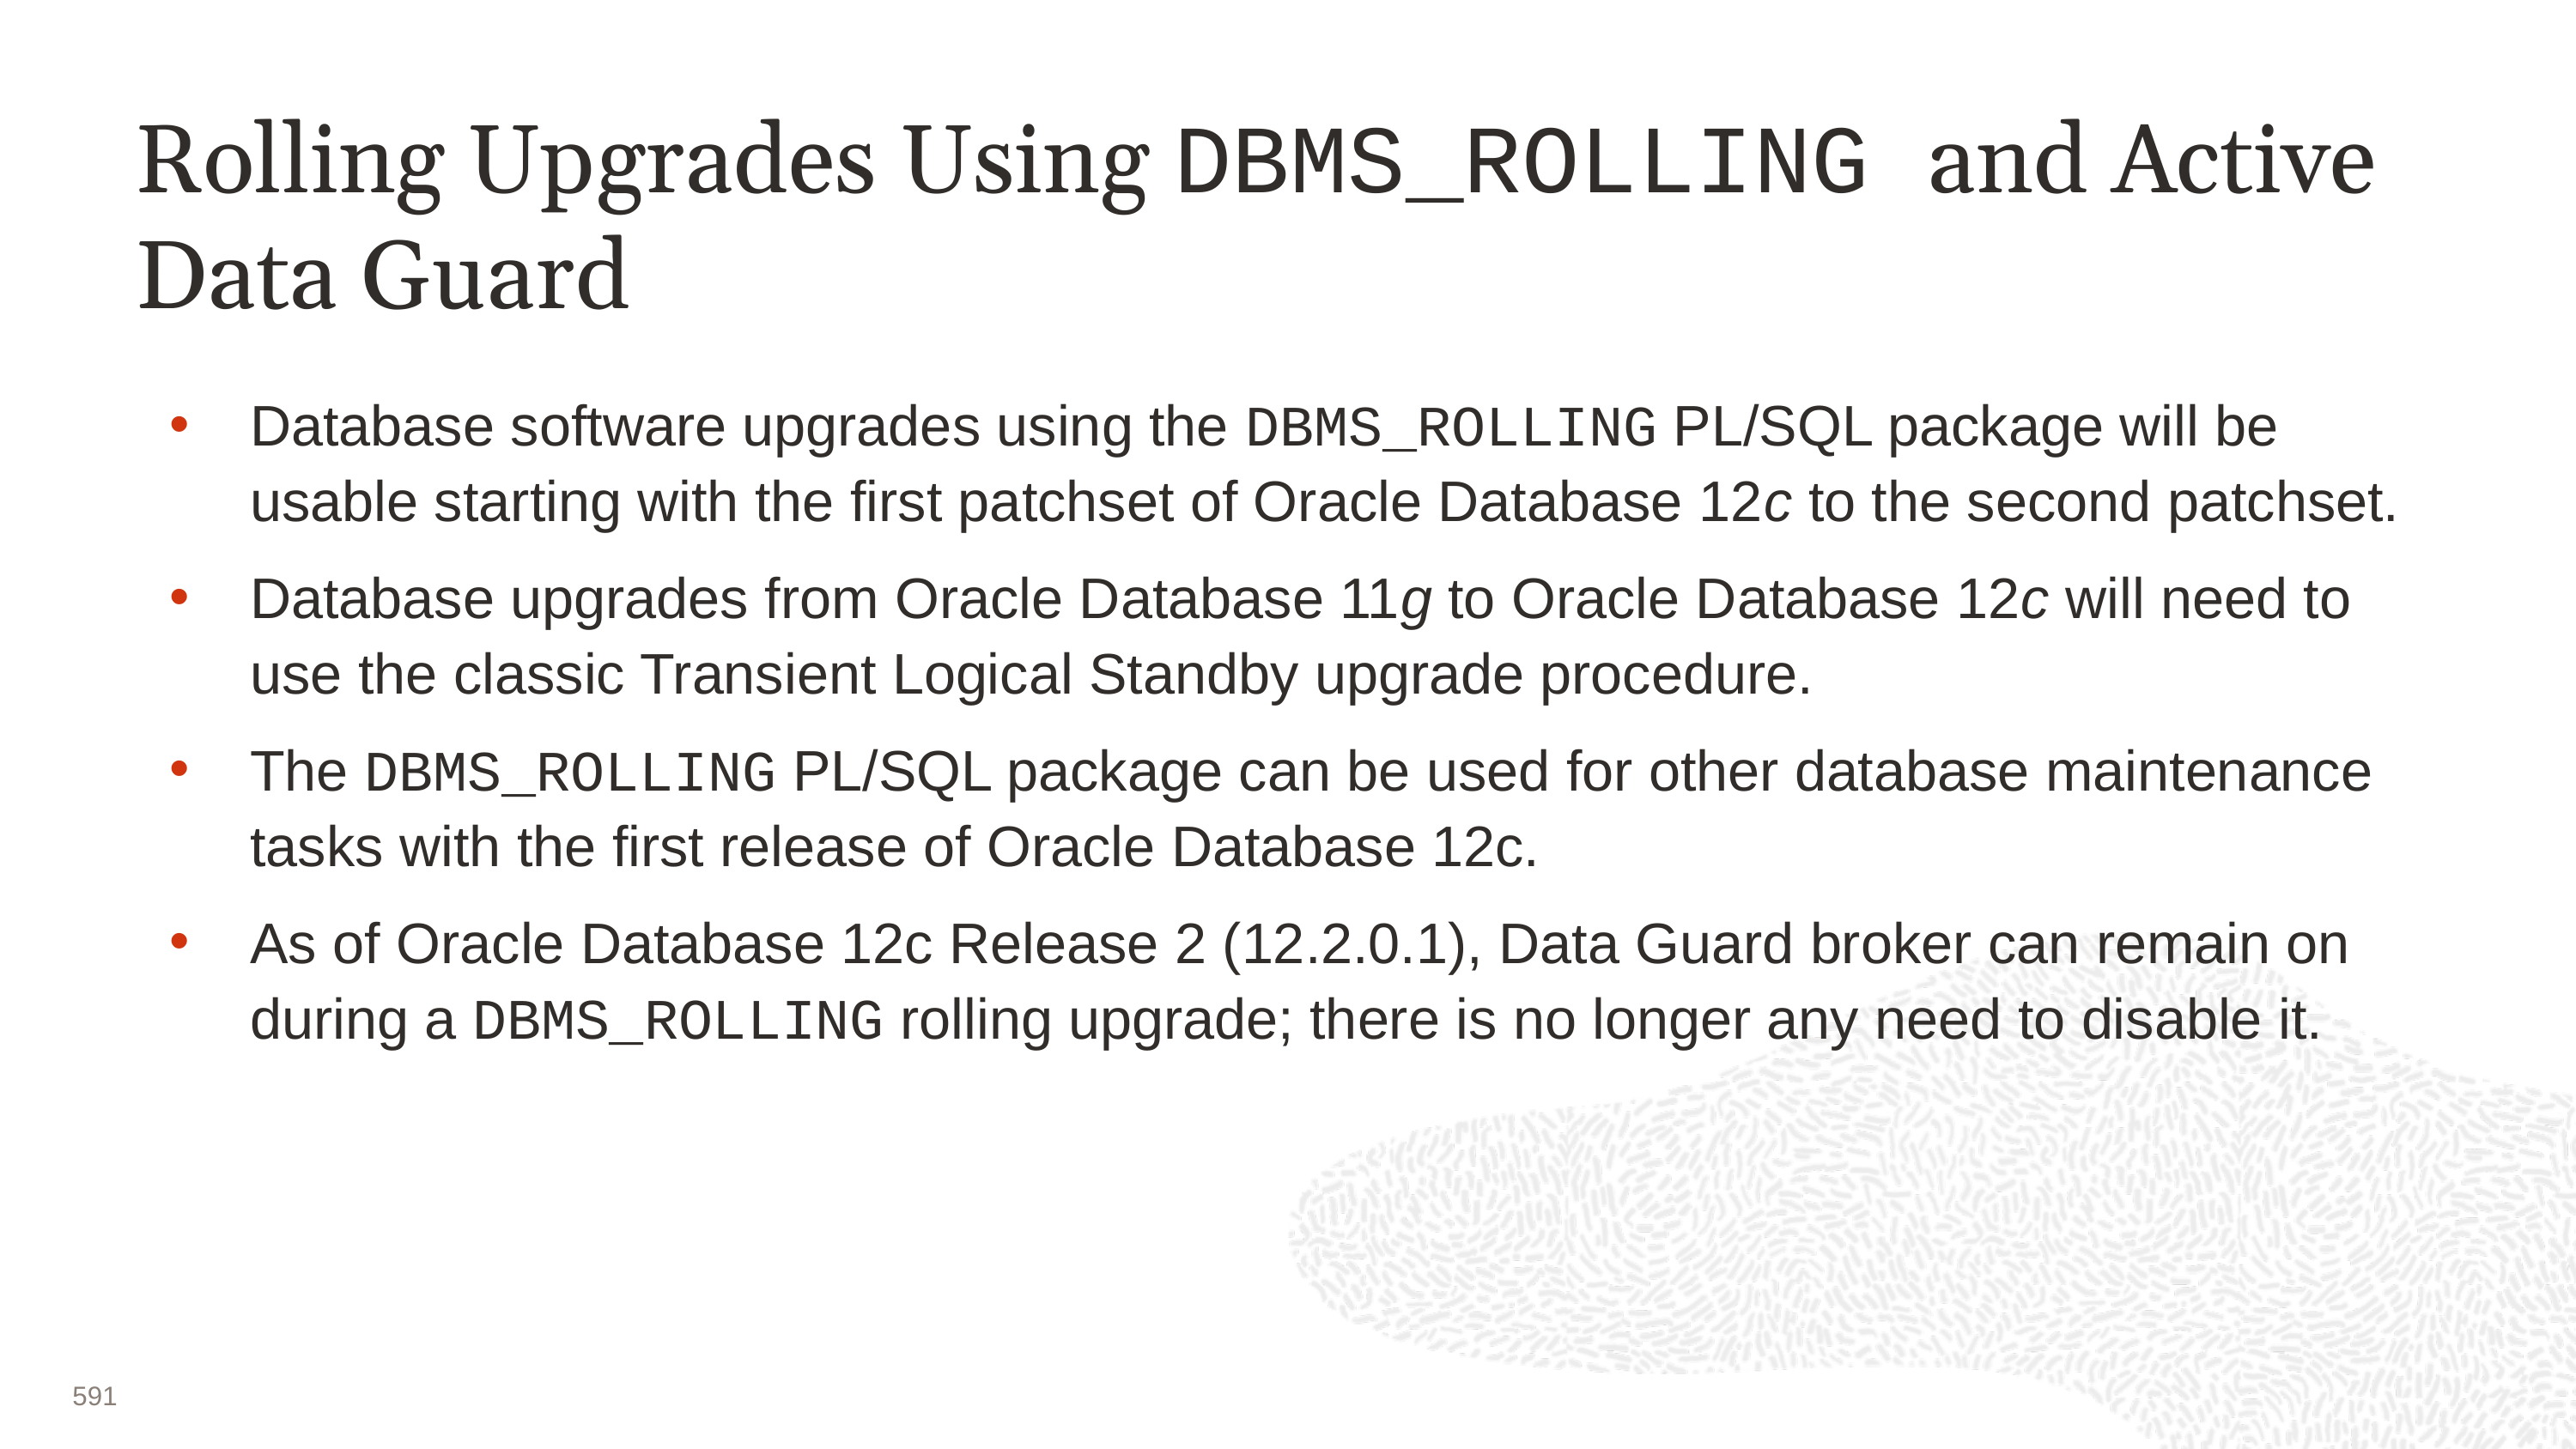

# Rolling Upgrades Using DBMS_ROLLING and Active Data Guard
Database software upgrades using the DBMS_ROLLING PL/SQL package will be usable starting with the first patchset of Oracle Database 12c to the second patchset.
Database upgrades from Oracle Database 11g to Oracle Database 12c will need to use the classic Transient Logical Standby upgrade procedure.
The DBMS_ROLLING PL/SQL package can be used for other database maintenance tasks with the first release of Oracle Database 12c.
As of Oracle Database 12c Release 2 (12.2.0.1), Data Guard broker can remain on during a DBMS_ROLLING rolling upgrade; there is no longer any need to disable it.